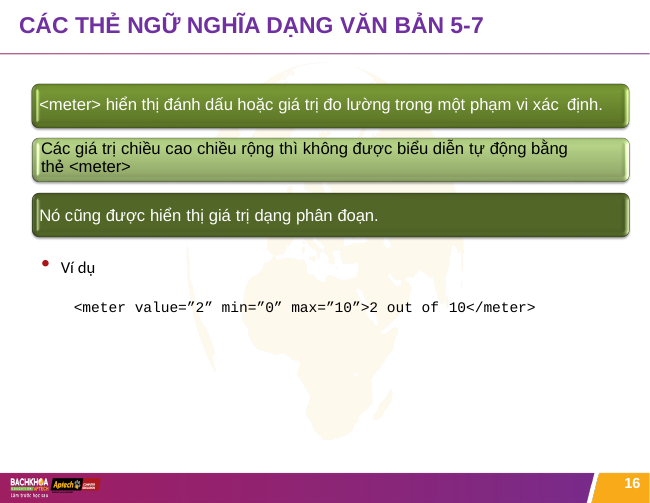

# CÁC THẺ NGỮ NGHĨA DẠNG VĂN BẢN 5-7

<meter> hiển thị đánh dấu hoặc giá trị đo lường trong một phạm vi xác định.

Các giá trị chiều cao chiều rộng thì không được biểu diễn tự động bằng thẻ <meter>
Nó cũng được hiển thị giá trị dạng phân đoạn.
Ví dụ
<meter value=”2” min=”0” max=”10”>2 out of 10</meter>
16